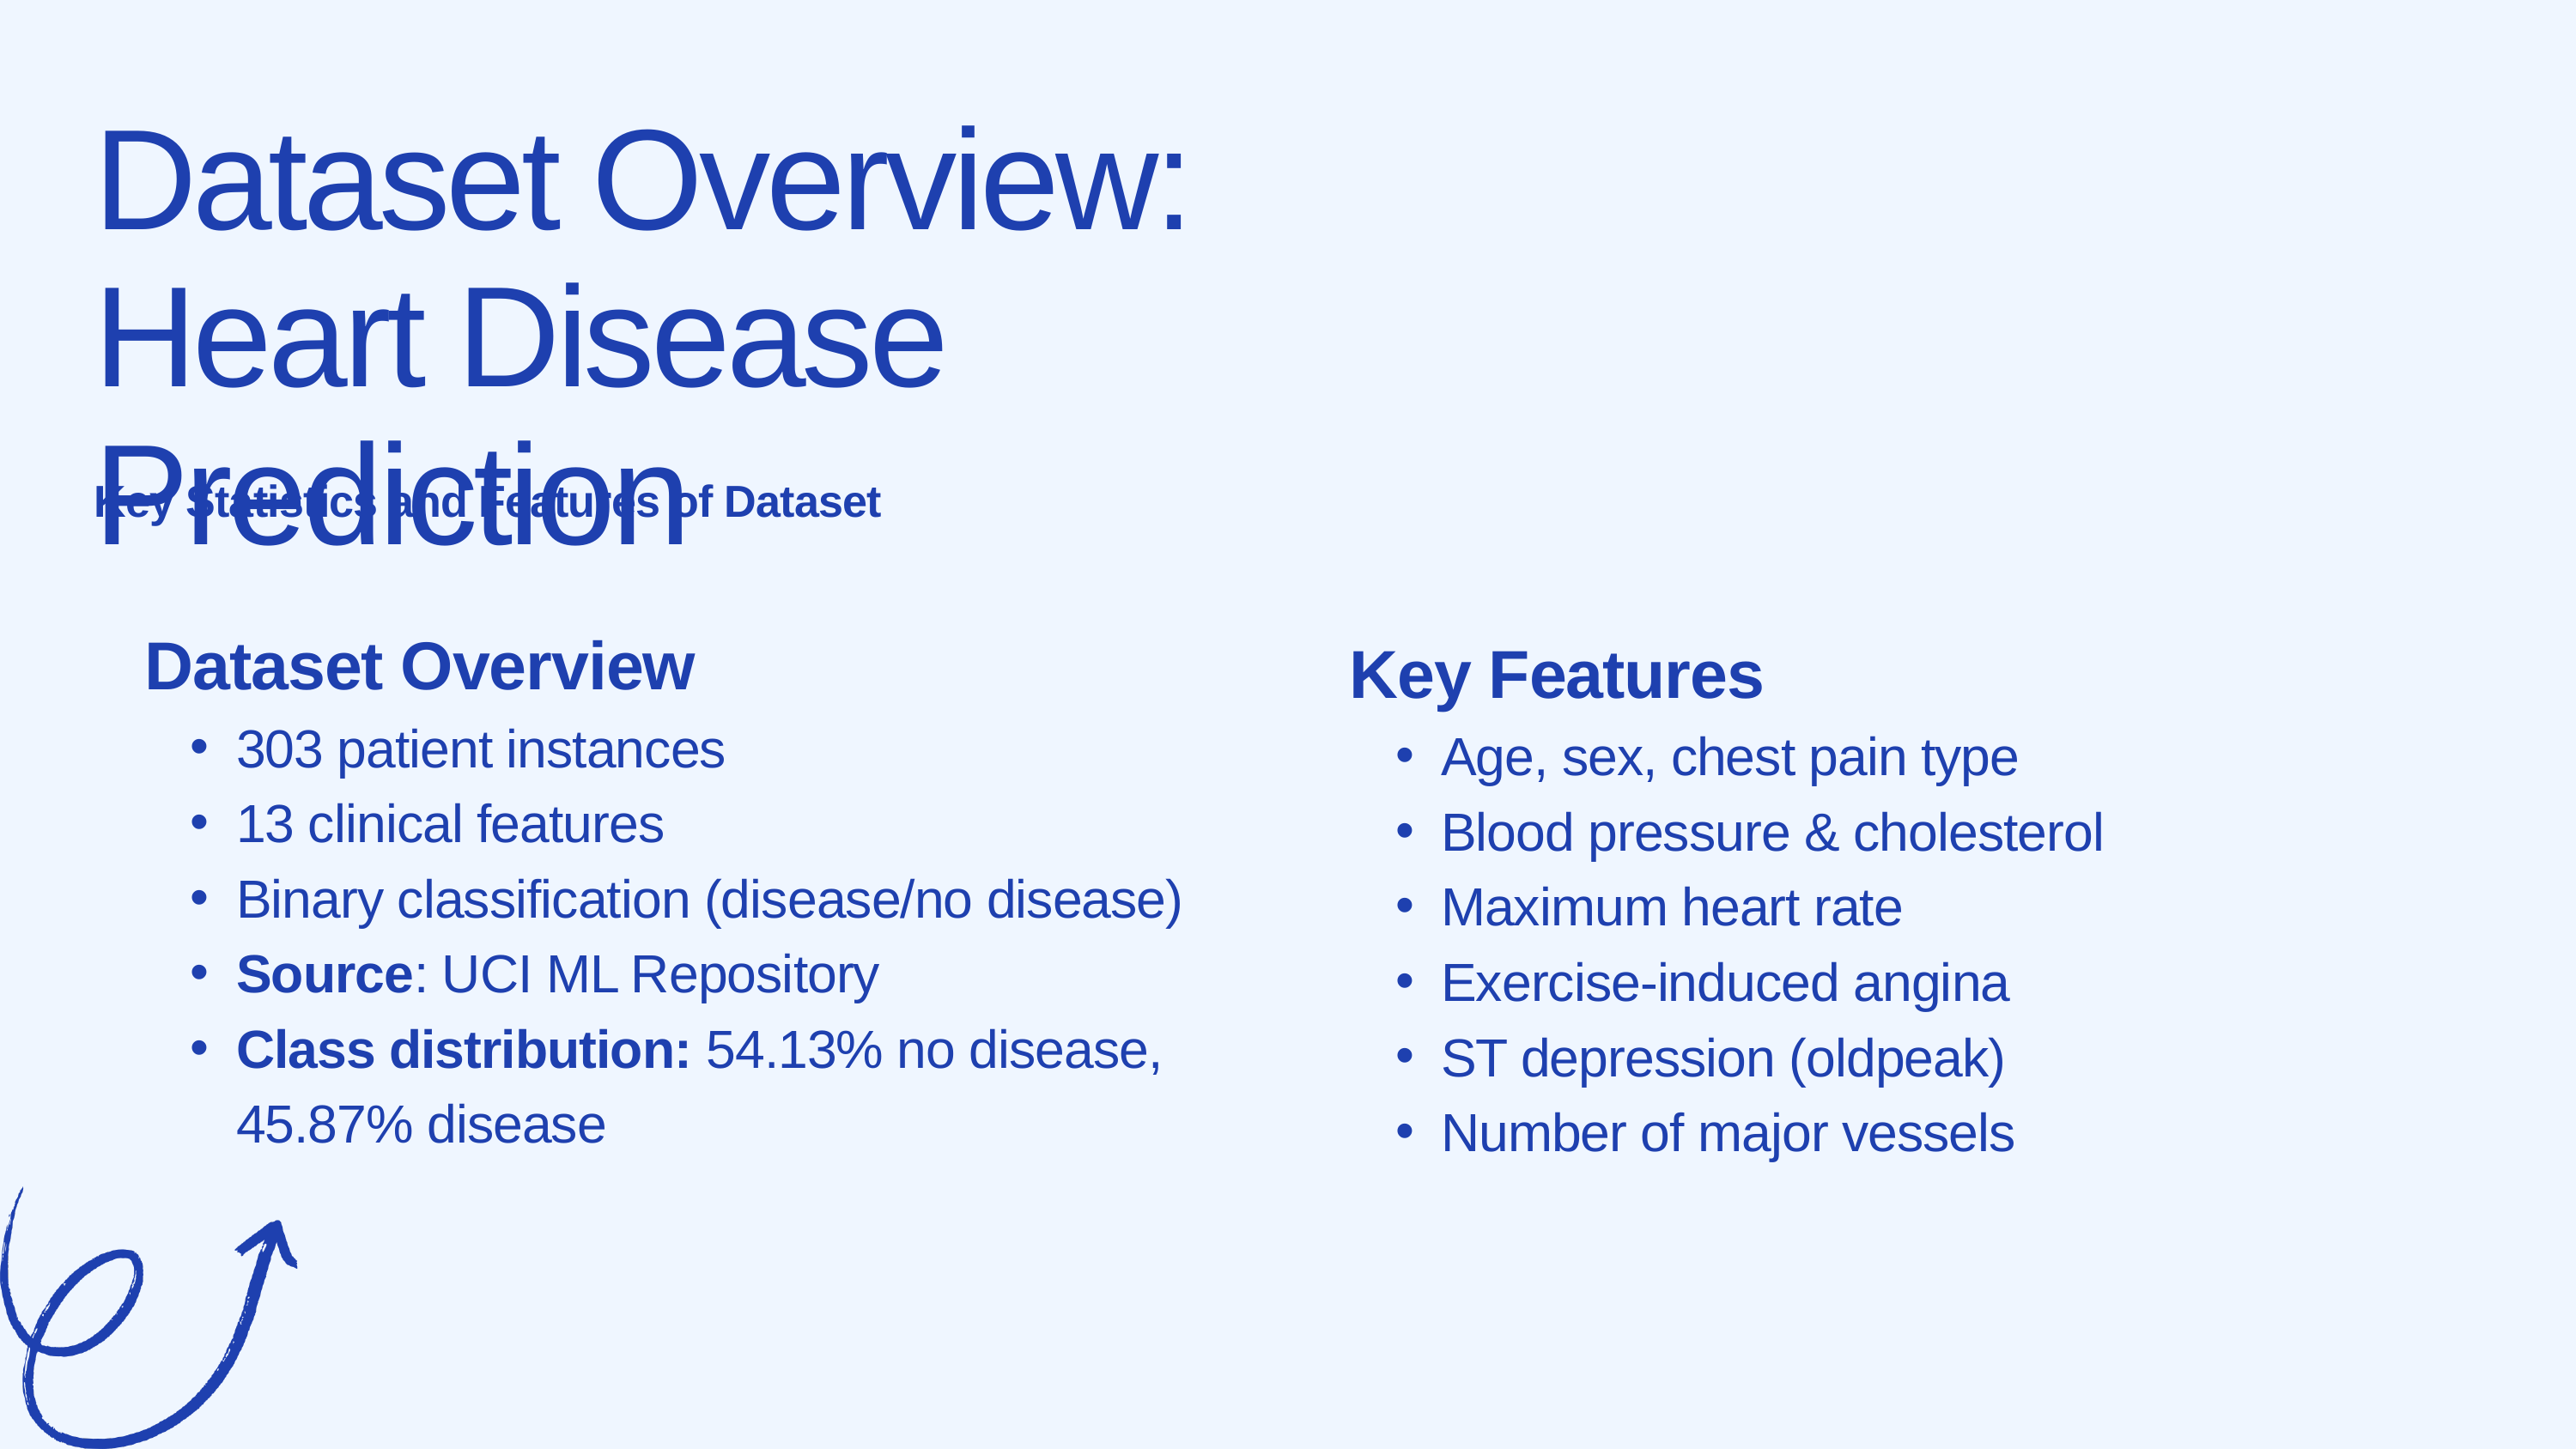

Dataset Overview: Heart Disease Prediction
Key Statistics and Features of Dataset
Dataset Overview
303 patient instances
13 clinical features
Binary classification (disease/no disease)
Source: UCI ML Repository
Class distribution: 54.13% no disease, 45.87% disease
Key Features
Age, sex, chest pain type
Blood pressure & cholesterol
Maximum heart rate
Exercise-induced angina
ST depression (oldpeak)
Number of major vessels